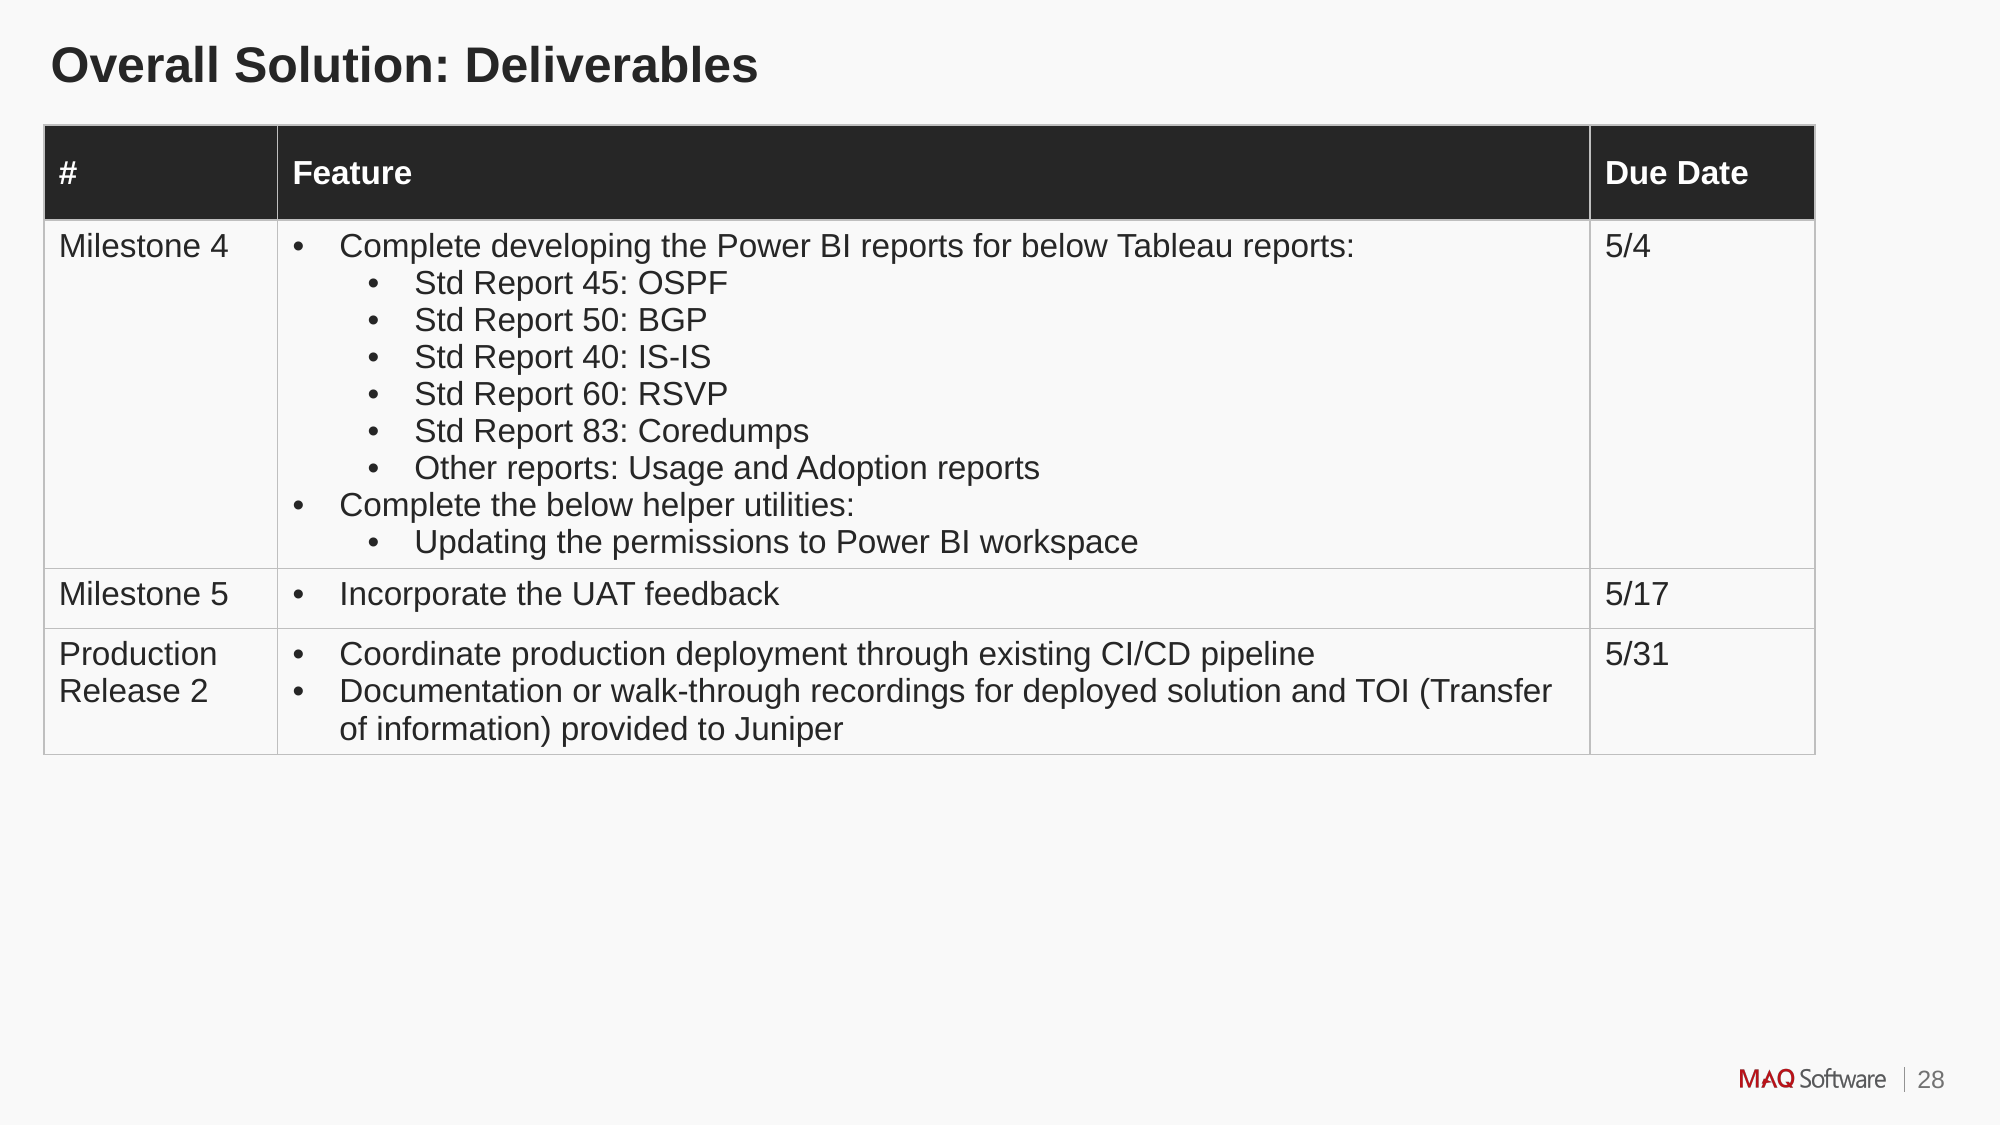

Overall Solution: Deliverables
| # | Feature | Due Date |
| --- | --- | --- |
| Milestone 4 | Complete developing the Power BI reports for below Tableau reports: Std Report 45: OSPF Std Report 50: BGP Std Report 40: IS-IS Std Report 60: RSVP Std Report 83: Coredumps Other reports: Usage and Adoption reports Complete the below helper utilities: Updating the permissions to Power BI workspace | 5/4 |
| Milestone 5 | Incorporate the UAT feedback | 5/17 |
| Production Release 2 | Coordinate production deployment through existing CI/CD pipeline Documentation or walk-through recordings for deployed solution and TOI (Transfer of information) provided to Juniper | 5/31 |
28